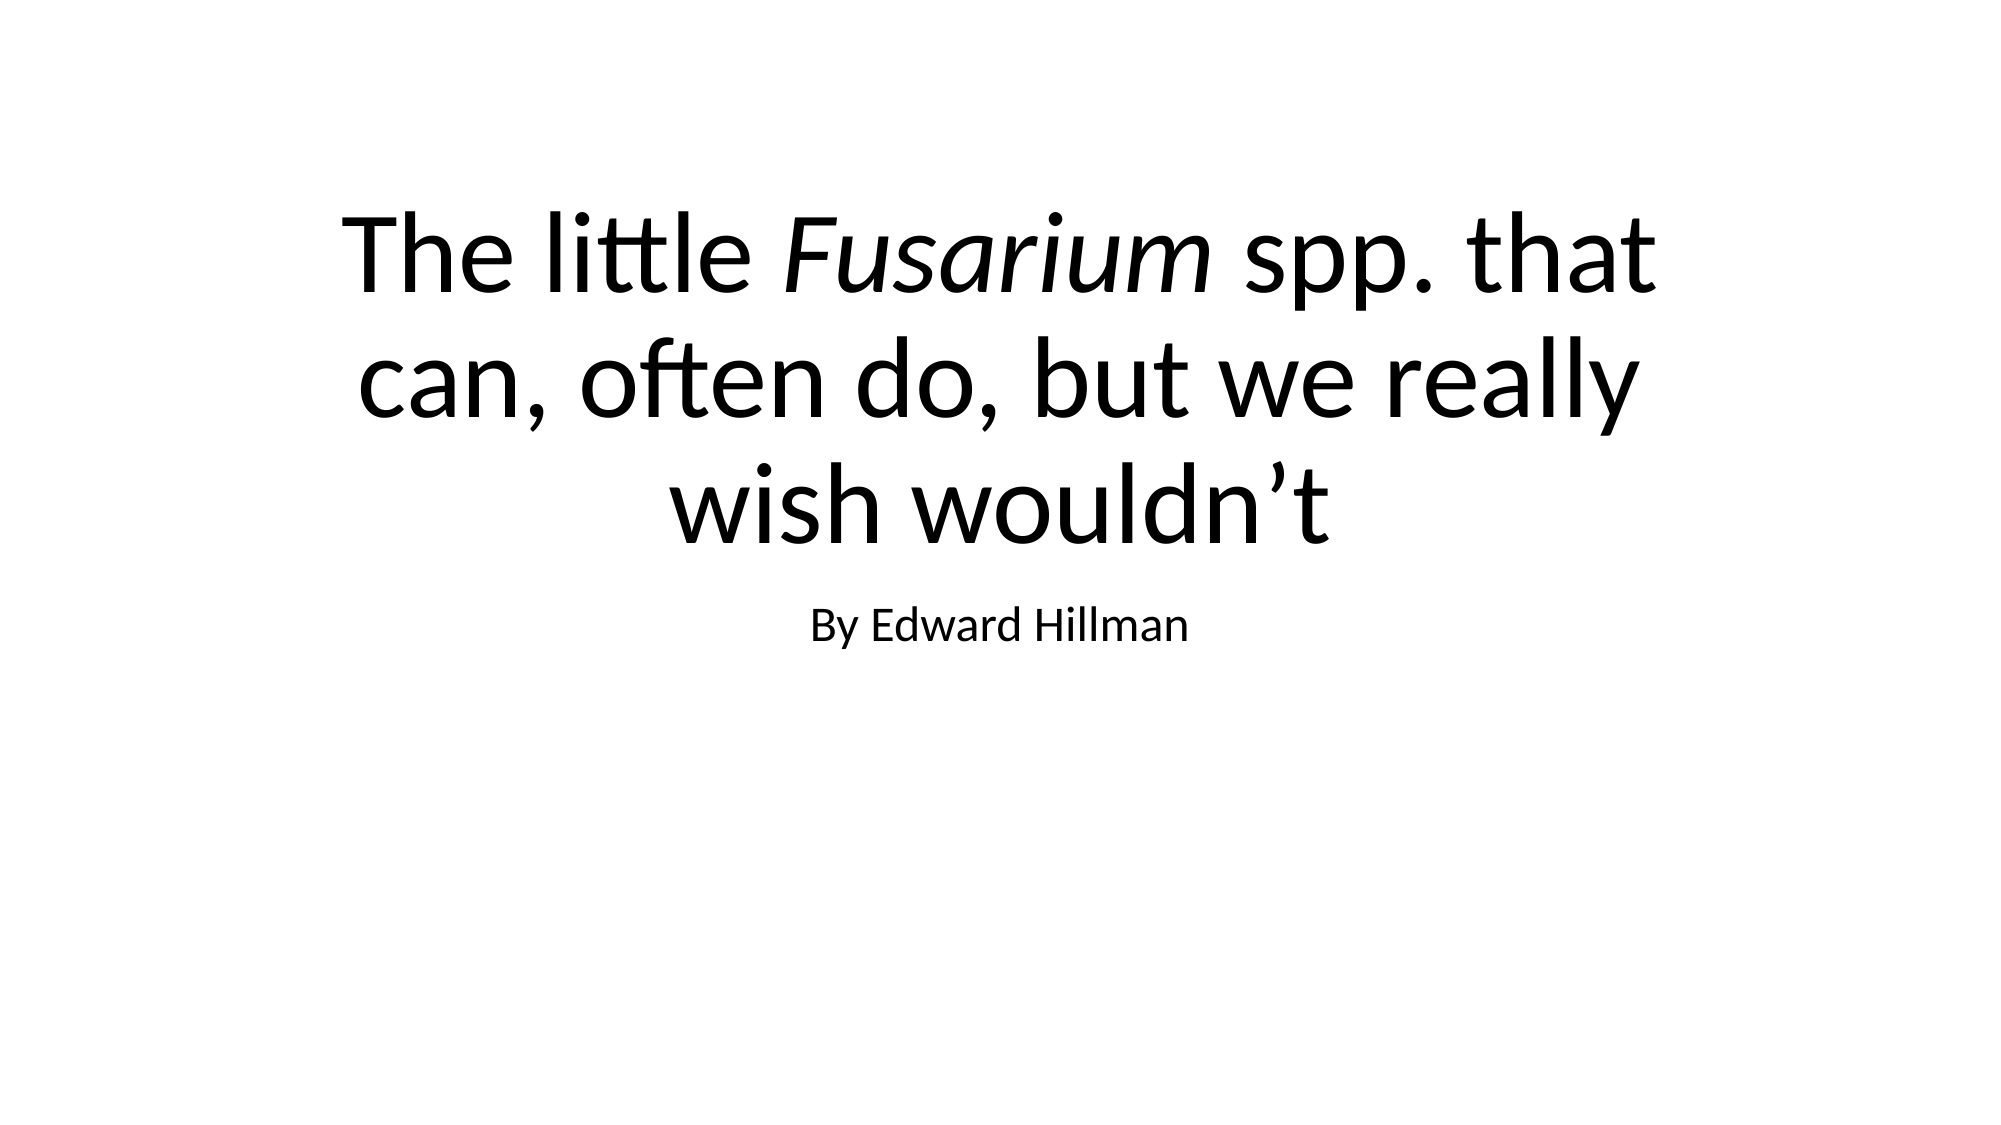

# The little Fusarium spp. that can, often do, but we really wish wouldn’t
By Edward Hillman